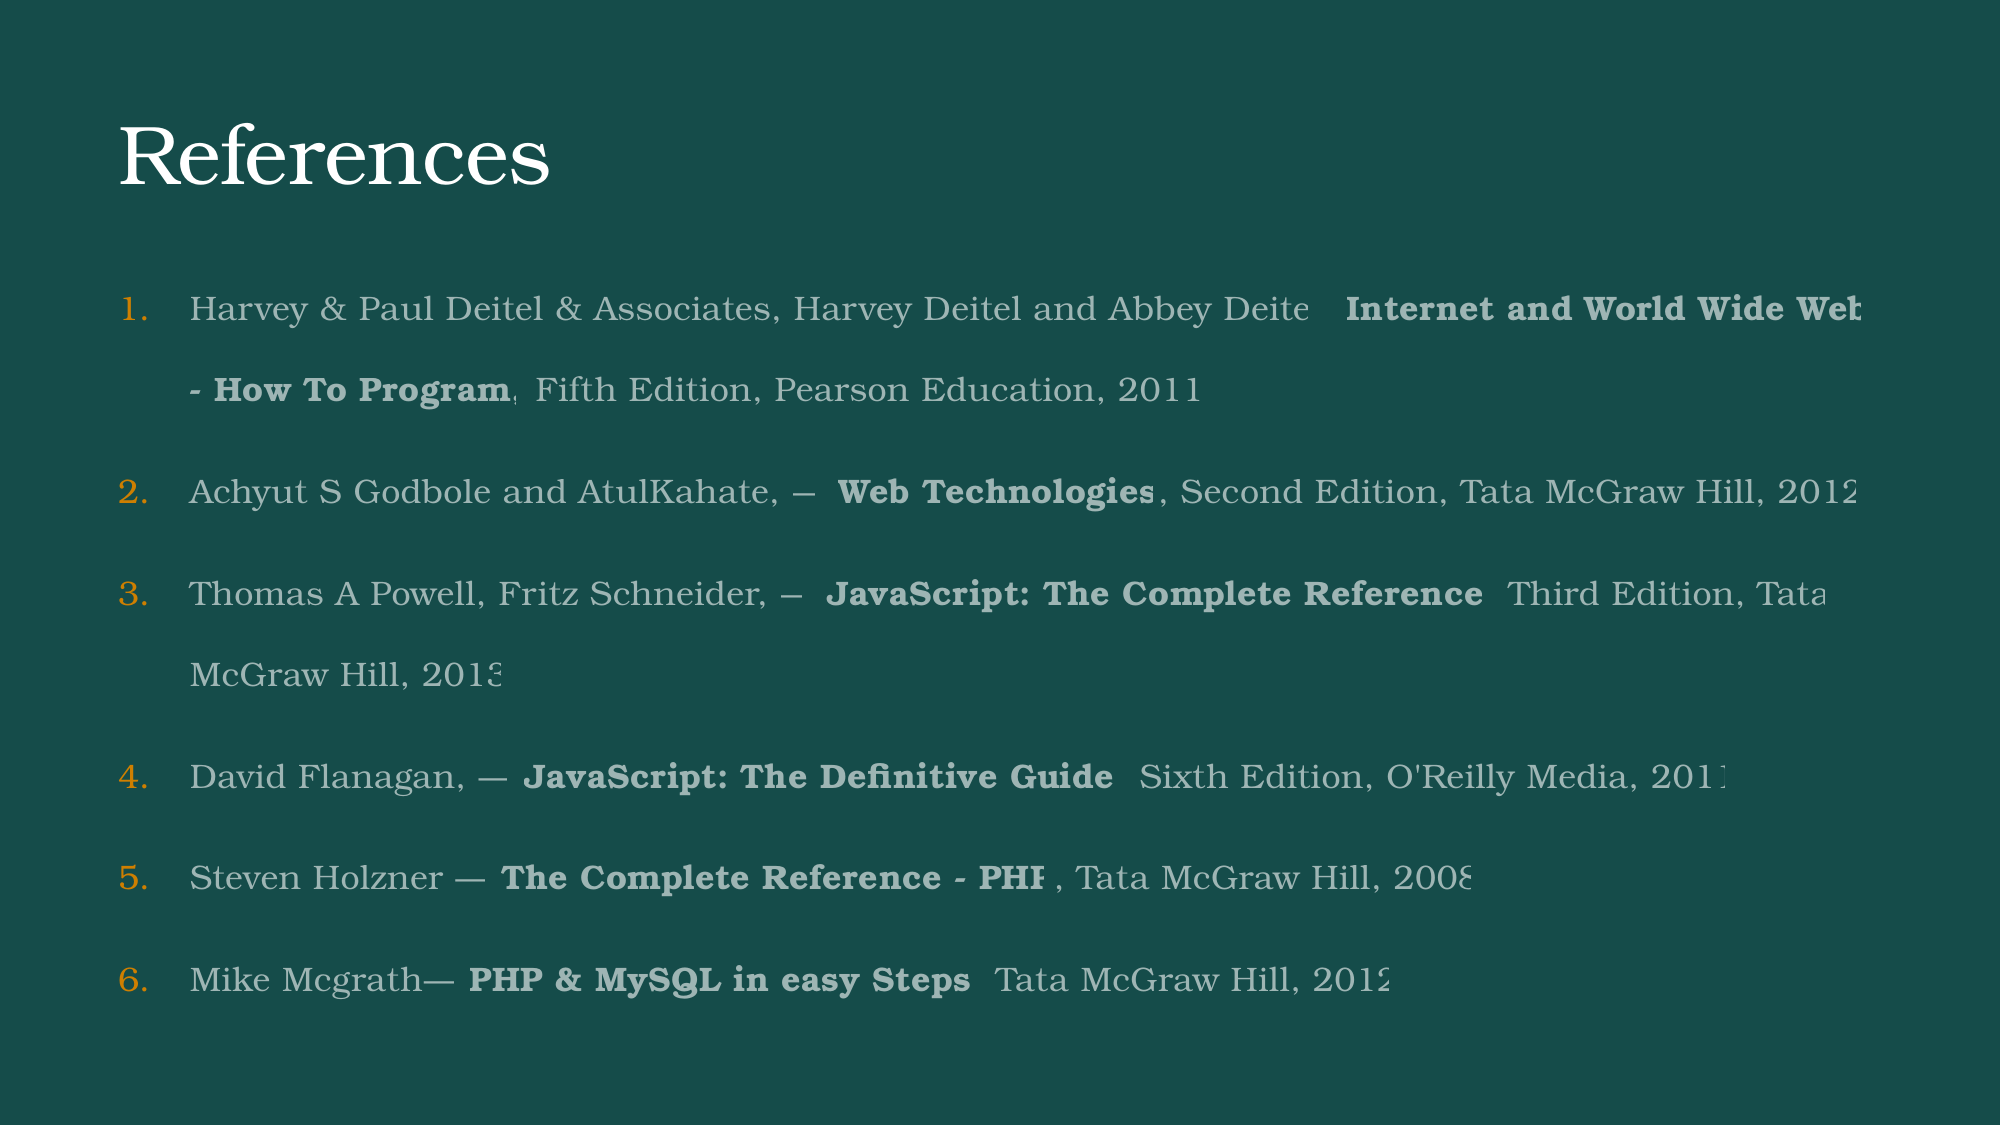

# References
Harvey & Paul Deitel & Associates, Harvey Deitel and Abbey Deitel, Internet and World Wide Web - How To Program, Fifth Edition, Pearson Education, 2011.
Achyut S Godbole and AtulKahate, ― Web Technologies, Second Edition, Tata McGraw Hill, 2012.
Thomas A Powell, Fritz Schneider, ― JavaScript: The Complete Reference, Third Edition, Tata McGraw Hill, 2013
David Flanagan, ― JavaScript: The Definitive Guide, Sixth Edition, O'Reilly Media, 2011
Steven Holzner ― The Complete Reference - PHP, Tata McGraw Hill, 2008
Mike Mcgrath― PHP & MySQL in easy Steps, Tata McGraw Hill, 2012